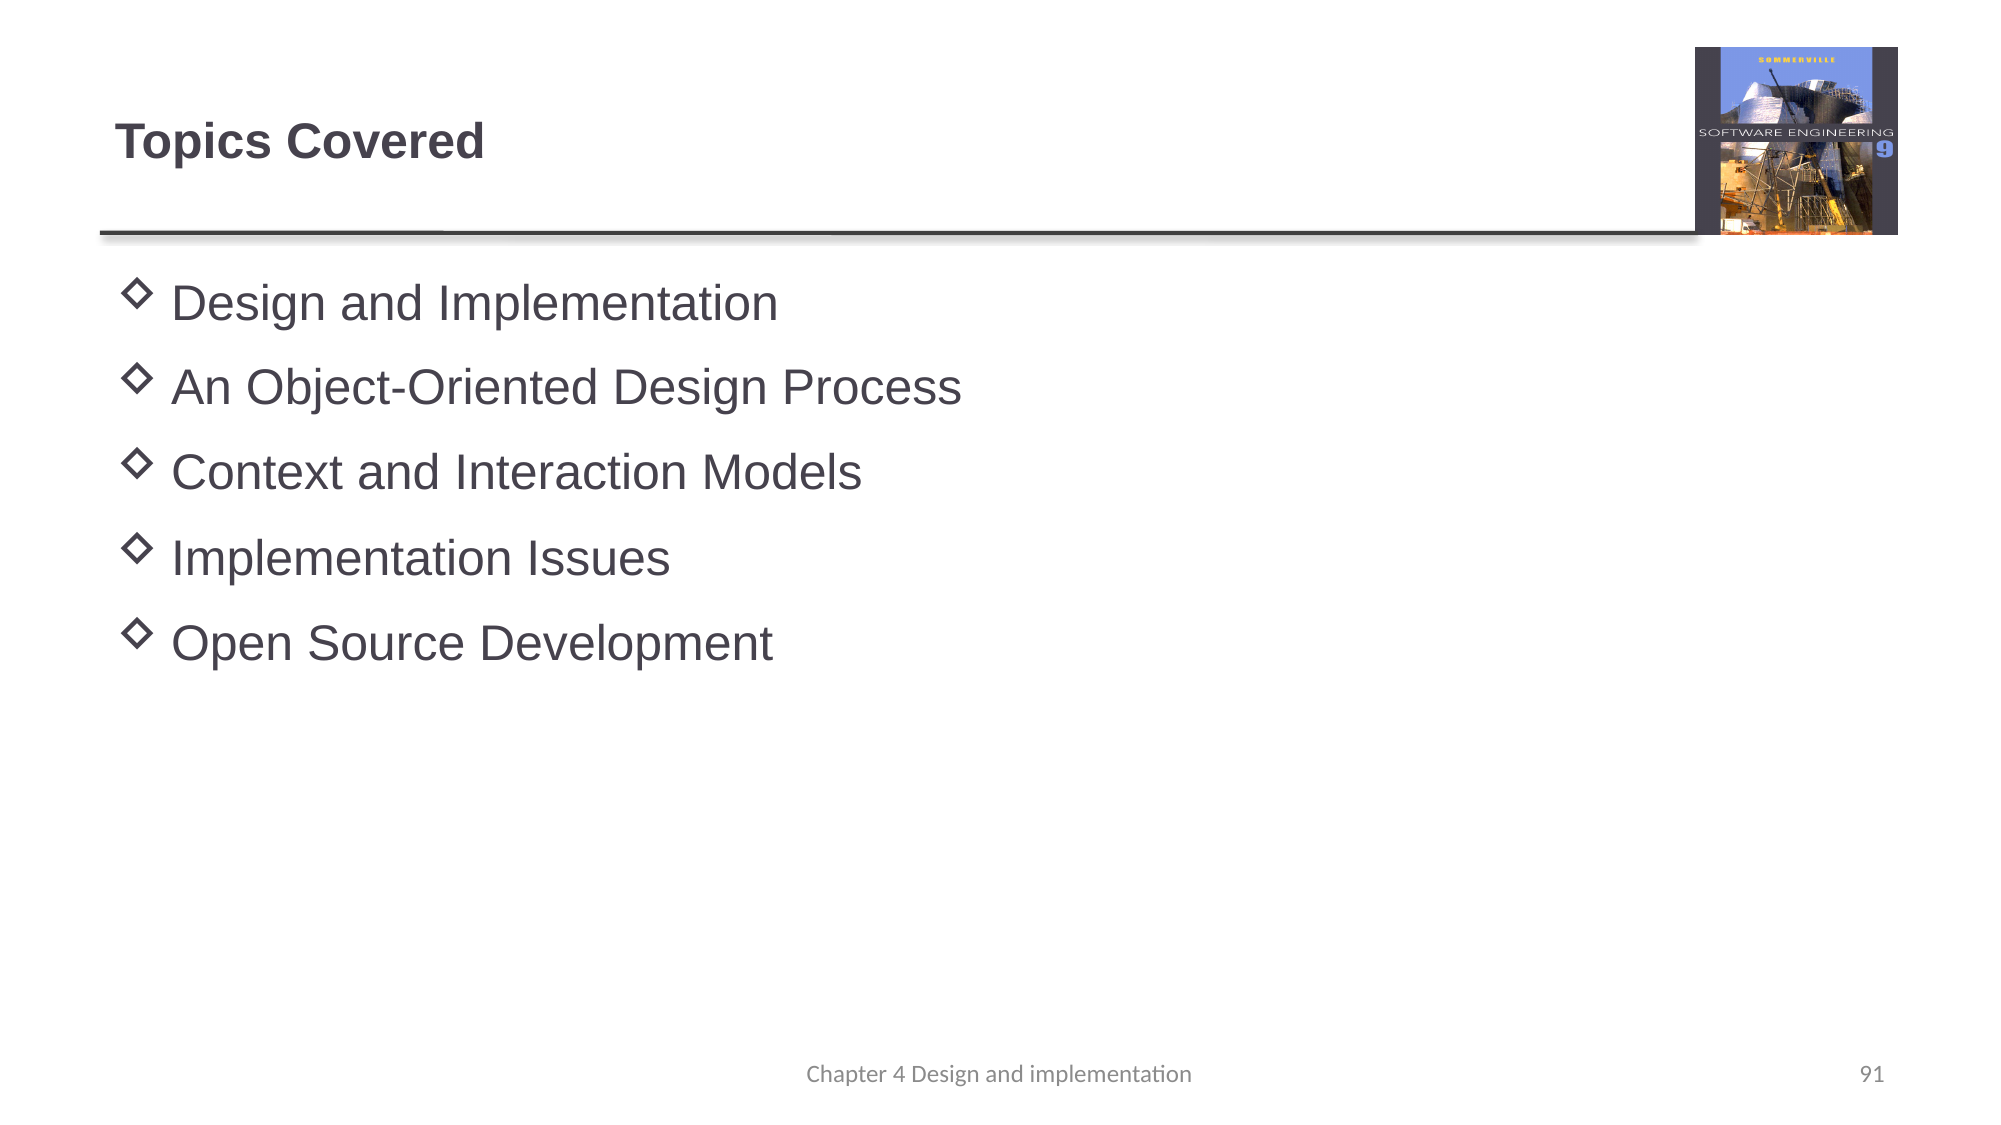

# Topics Covered
Design and Implementation
An Object-Oriented Design Process
Context and Interaction Models
Implementation Issues
Open Source Development
Chapter 4 Design and implementation
91